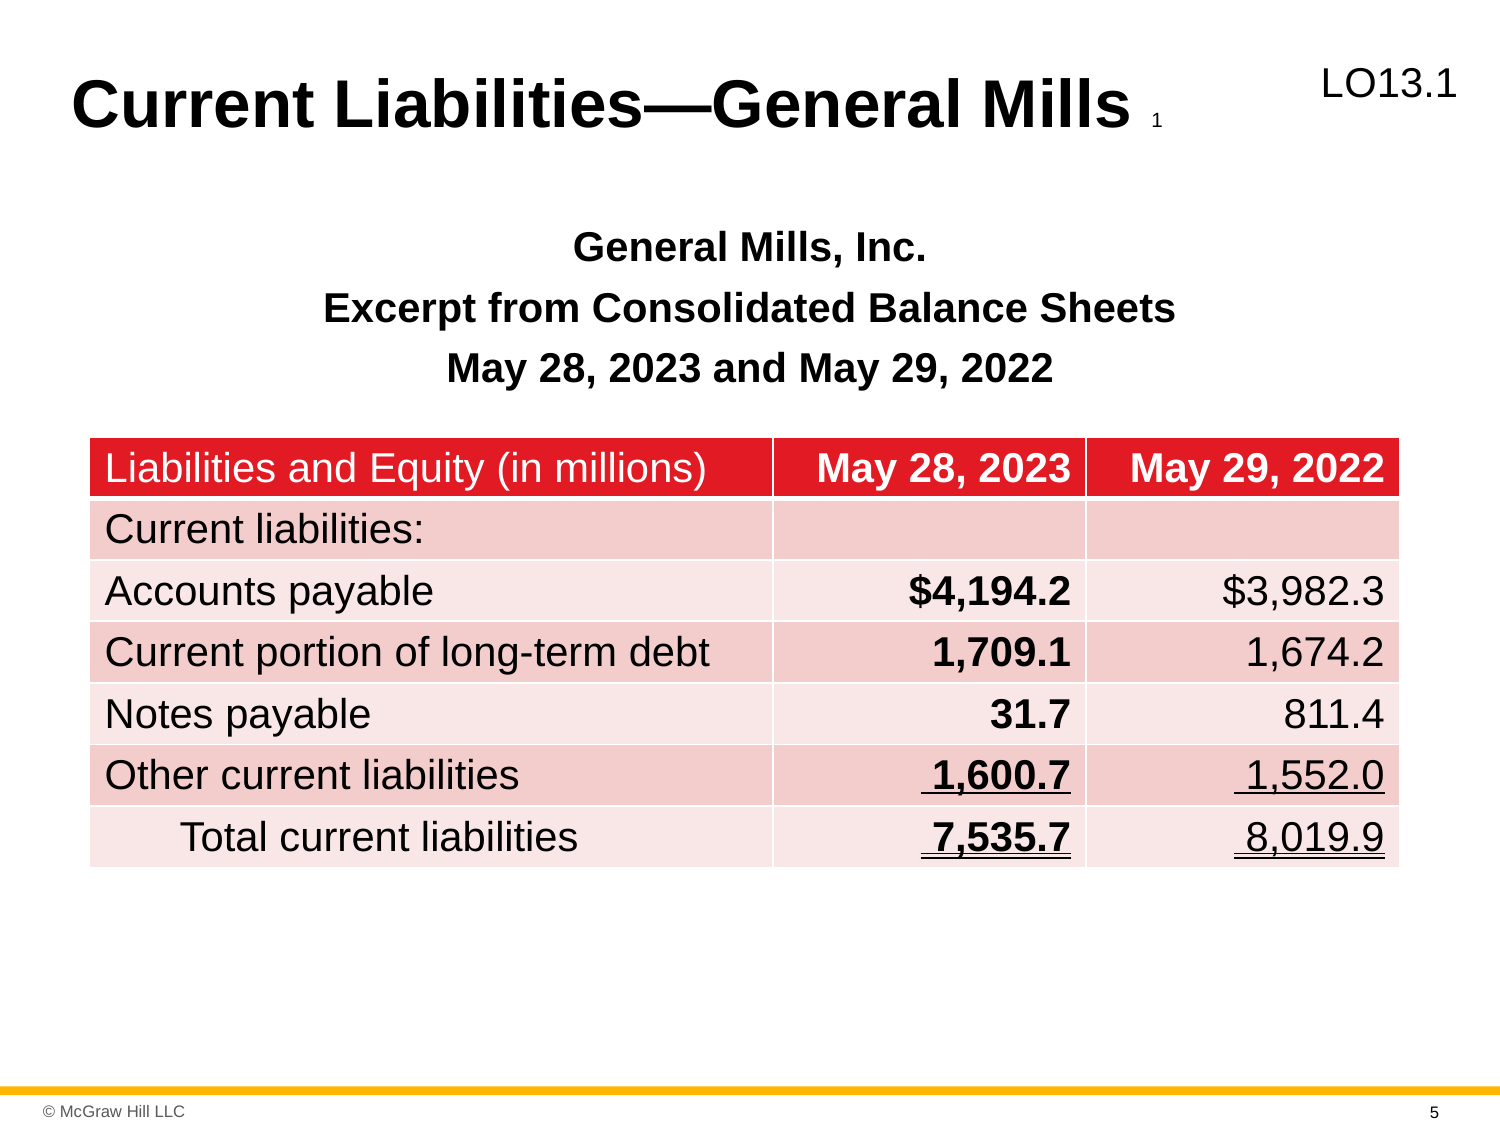

# Current Liabilities—General Mills 1
L O13.1
General Mills, Inc.
Excerpt from Consolidated Balance Sheets
May 28, 2023 and May 29, 2022
| Liabilities and Equity (in millions) | May 28, 2023 | May 29, 2022 |
| --- | --- | --- |
| Current liabilities: |  |  |
| Accounts payable | $4,194.2 | $3,982.3 |
| Current portion of long-term debt | 1,709.1 | 1,674.2 |
| Notes payable | 31.7 | 811.4 |
| Other current liabilities | 1,600.7 | 1,552.0 |
| Total current liabilities | 7,535.7 | 8,019.9 |
5